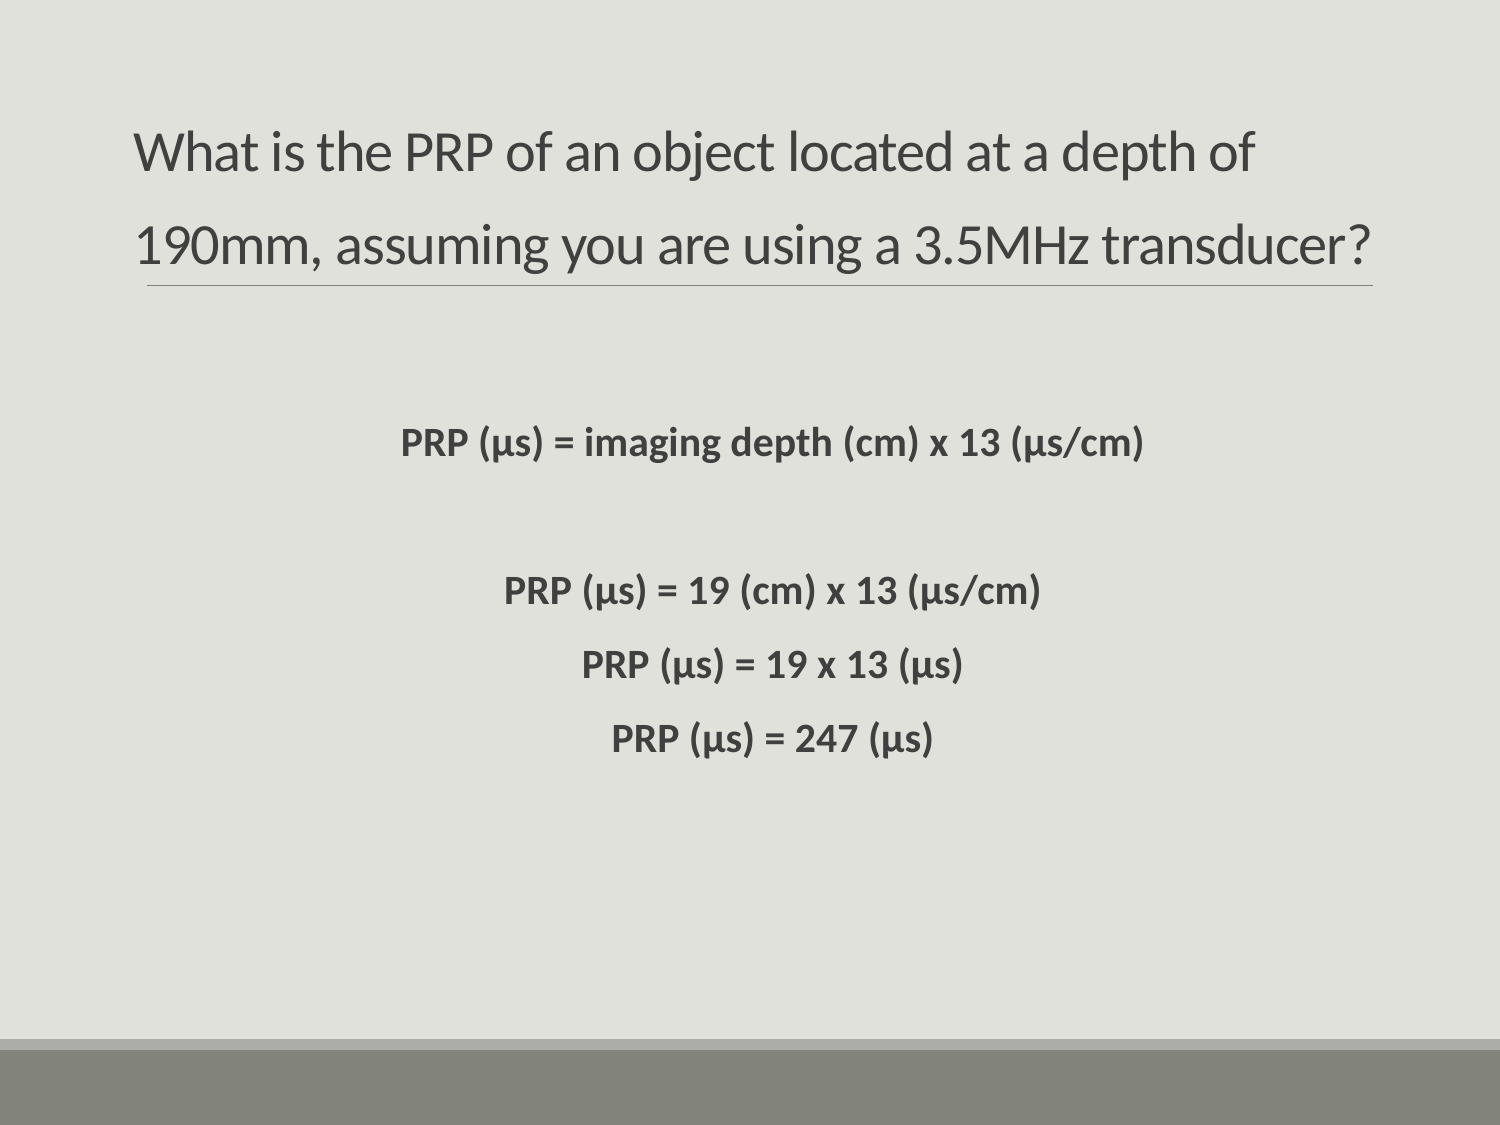

# What is the PRP of an object located at a depth of 190mm, assuming you are using a 3.5MHz transducer?
PRP (µs) = imaging depth (cm) x 13 (µs/cm)

PRP (µs) = 19 (cm) x 13 (µs/cm)
PRP (µs) = 19 x 13 (µs)
PRP (µs) = 247 (µs)